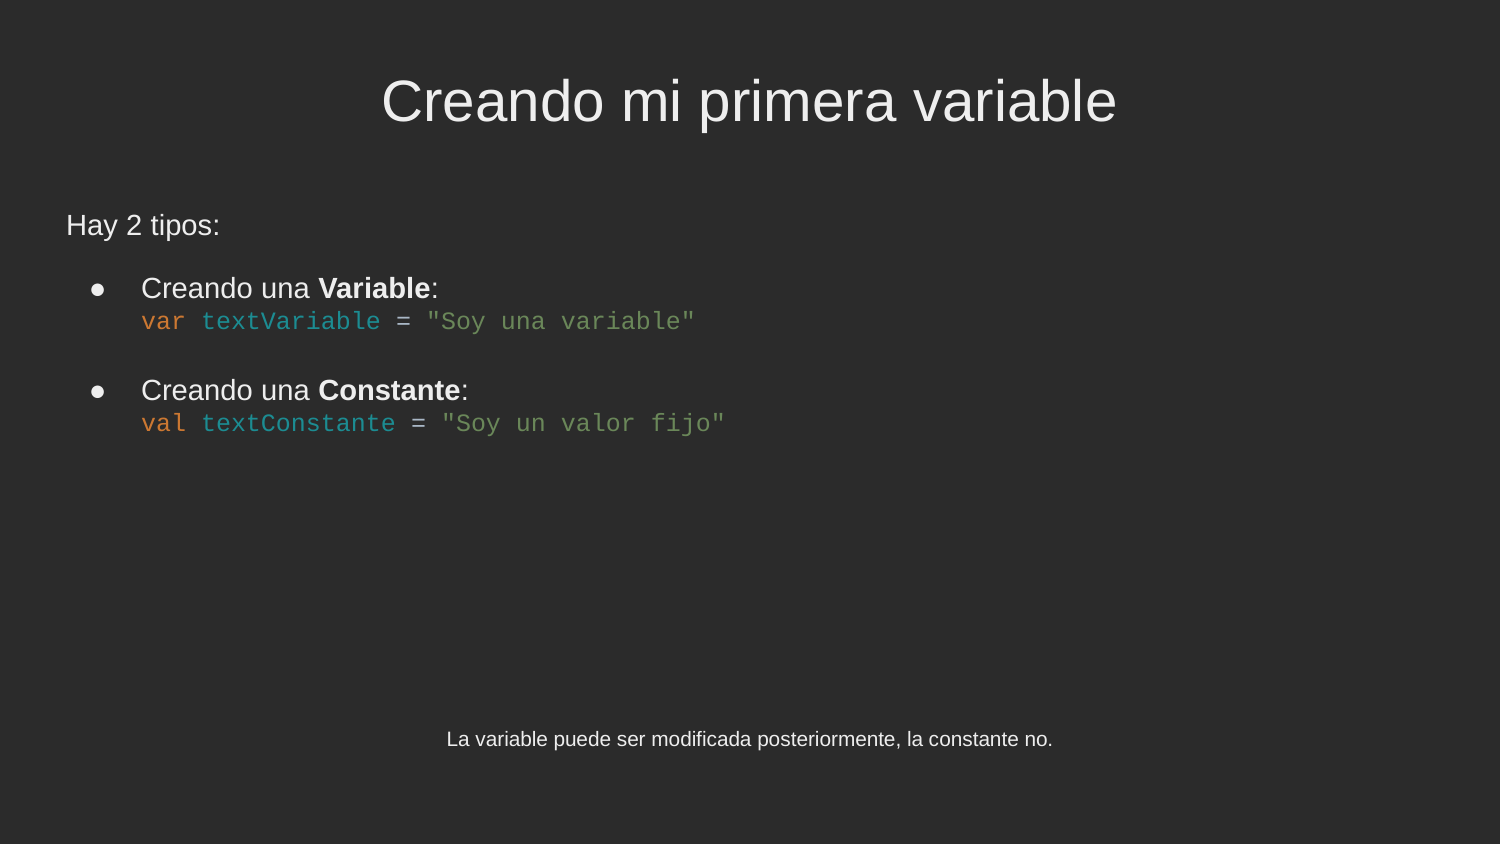

Creando mi primera variable
Hay 2 tipos:
Creando una Variable:
var textVariable = "Soy una variable"
Creando una Constante:
val textConstante = "Soy un valor fijo"

La variable puede ser modificada posteriormente, la constante no.